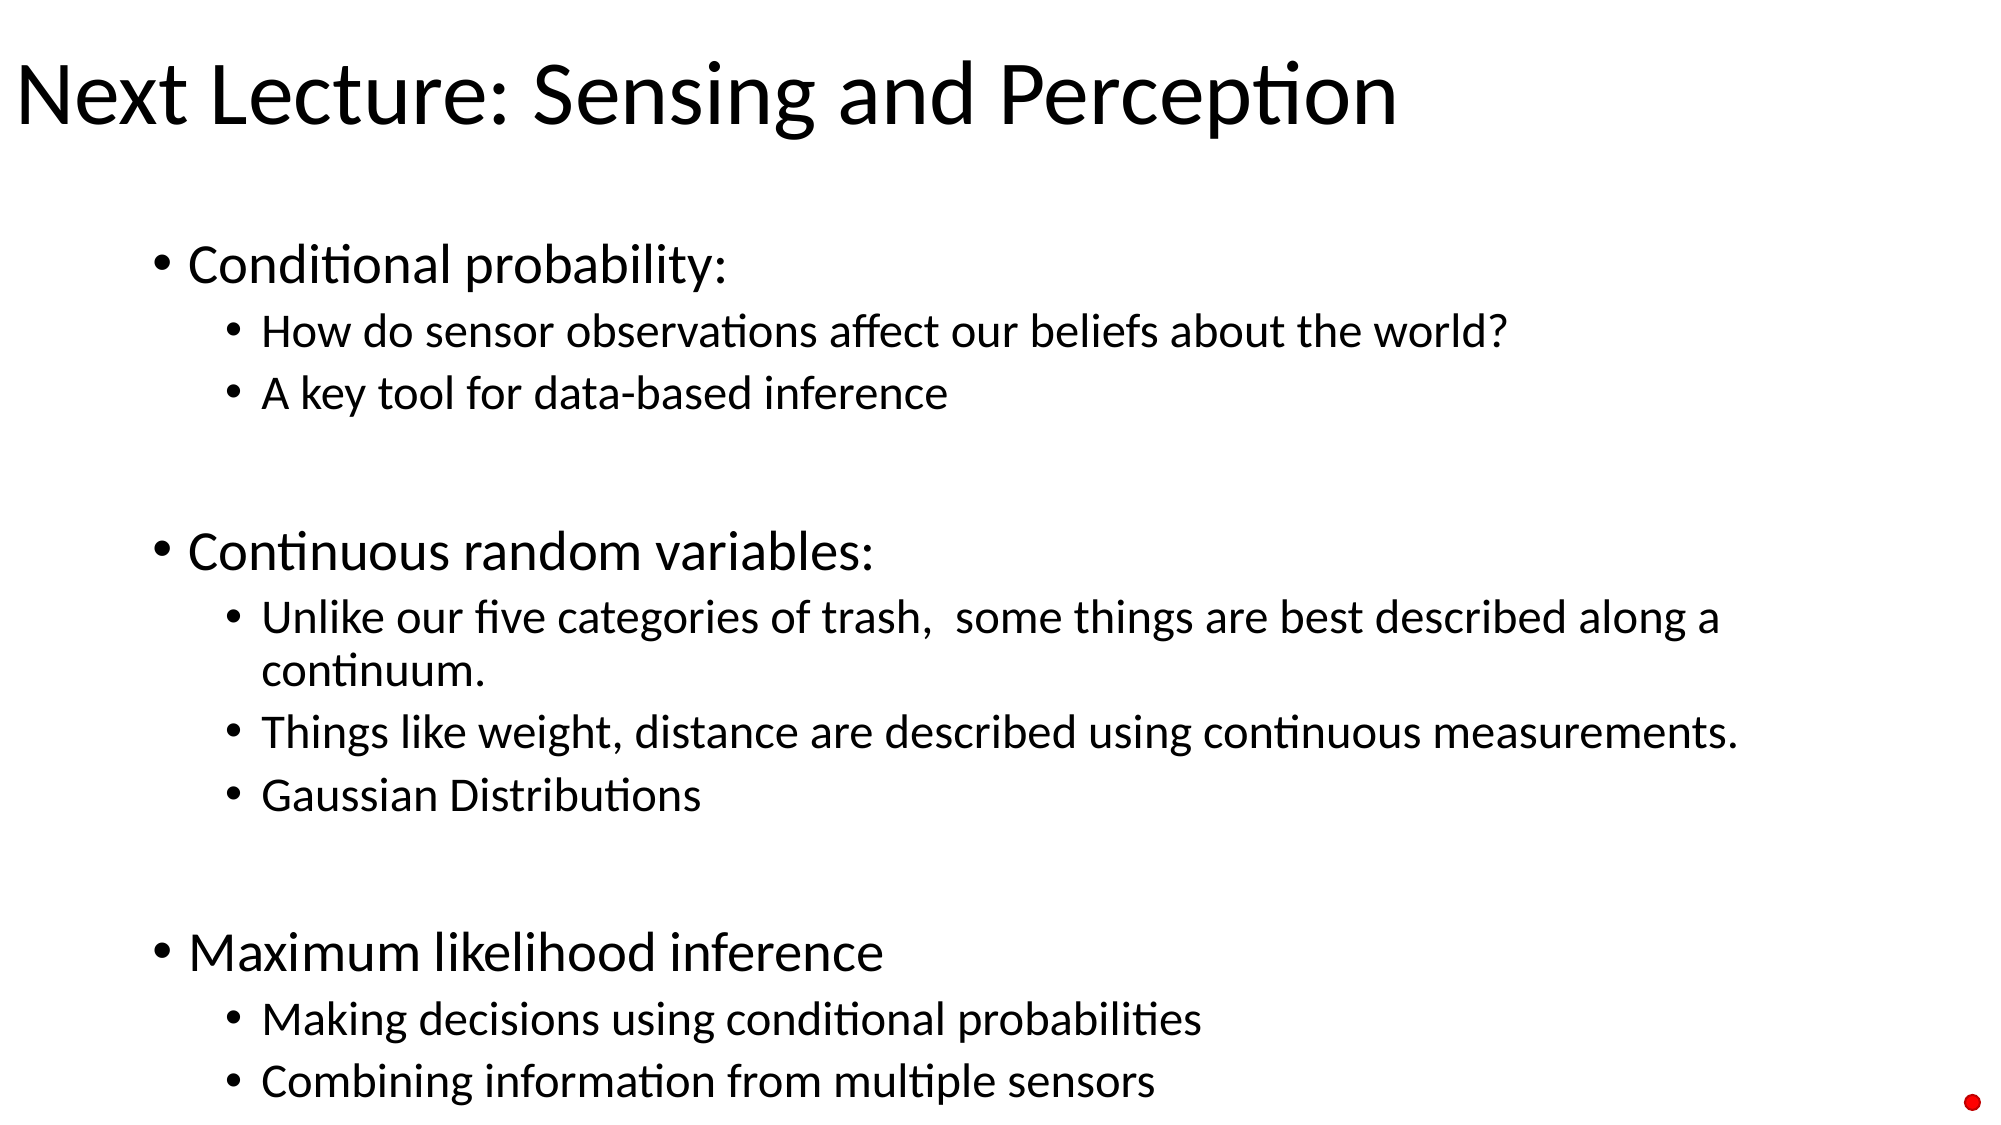

# Next Lecture: Sensing and Perception
Conditional probability:
How do sensor observations affect our beliefs about the world?
A key tool for data-based inference

Continuous random variables:
Unlike our five categories of trash,  some things are best described along a continuum.
Things like weight, distance are described using continuous measurements.
Gaussian Distributions

Maximum likelihood inference
Making decisions using conditional probabilities
Combining information from multiple sensors